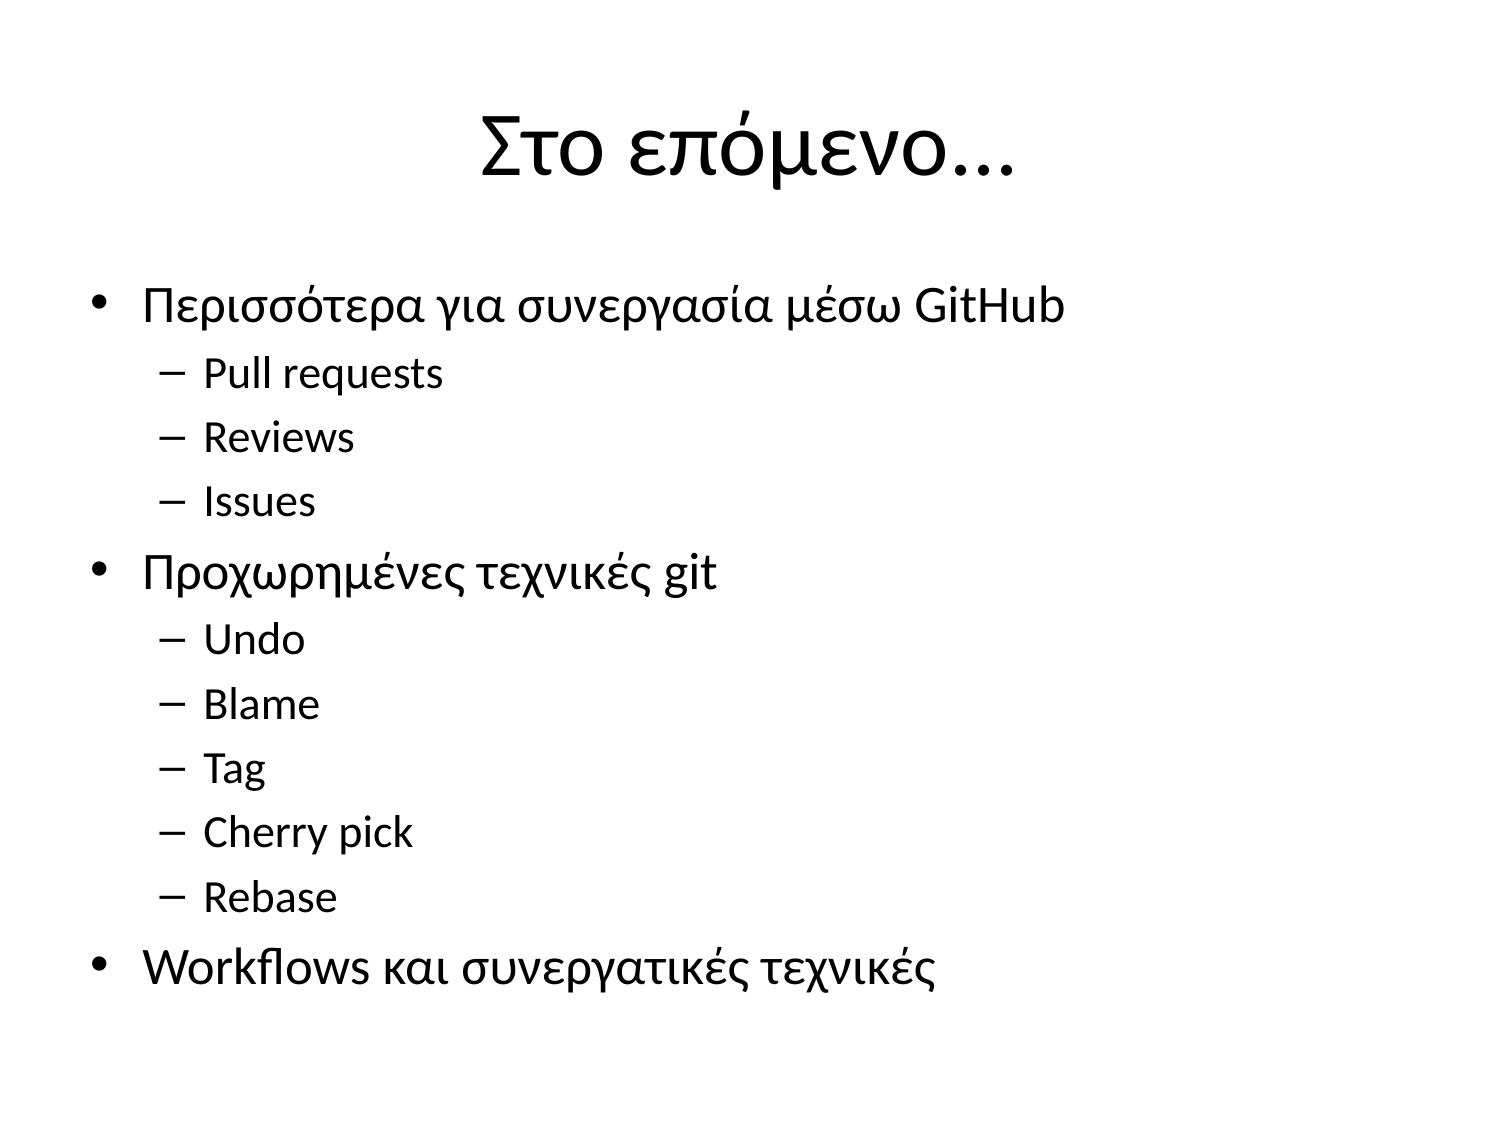

# Στο επόμενο...
Περισσότερα για συνεργασία μέσω GitHub
Pull requests
Reviews
Issues
Προχωρημένες τεχνικές git
Undo
Blame
Tag
Cherry pick
Rebase
Workflows και συνεργατικές τεχνικές